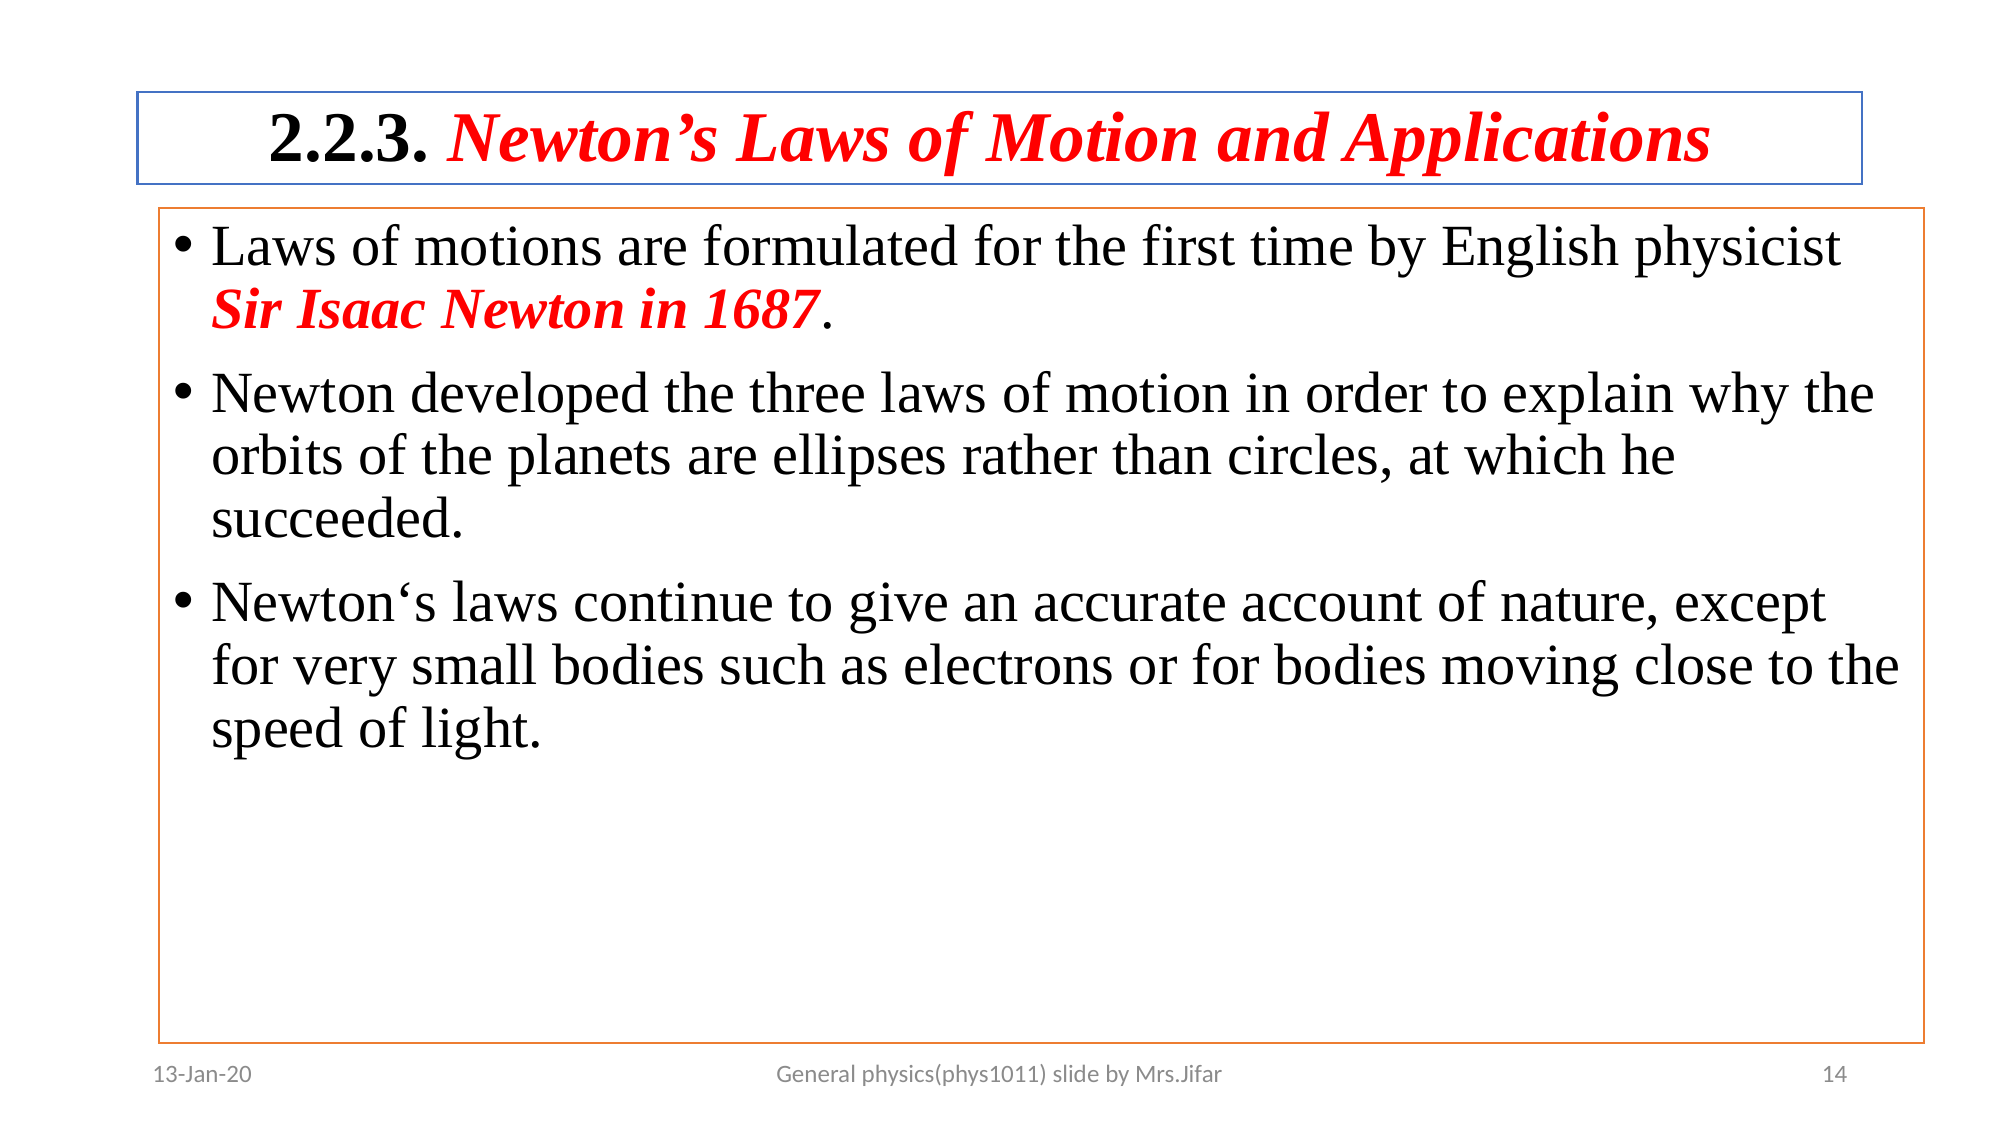

# 2.2.3. Newton’s Laws of Motion and Applications
Laws of motions are formulated for the first time by English physicist Sir Isaac Newton in 1687.
Newton developed the three laws of motion in order to explain why the orbits of the planets are ellipses rather than circles, at which he succeeded.
Newton‘s laws continue to give an accurate account of nature, except for very small bodies such as electrons or for bodies moving close to the speed of light.
13-Jan-20
General physics(phys1011) slide by Mrs.Jifar
14